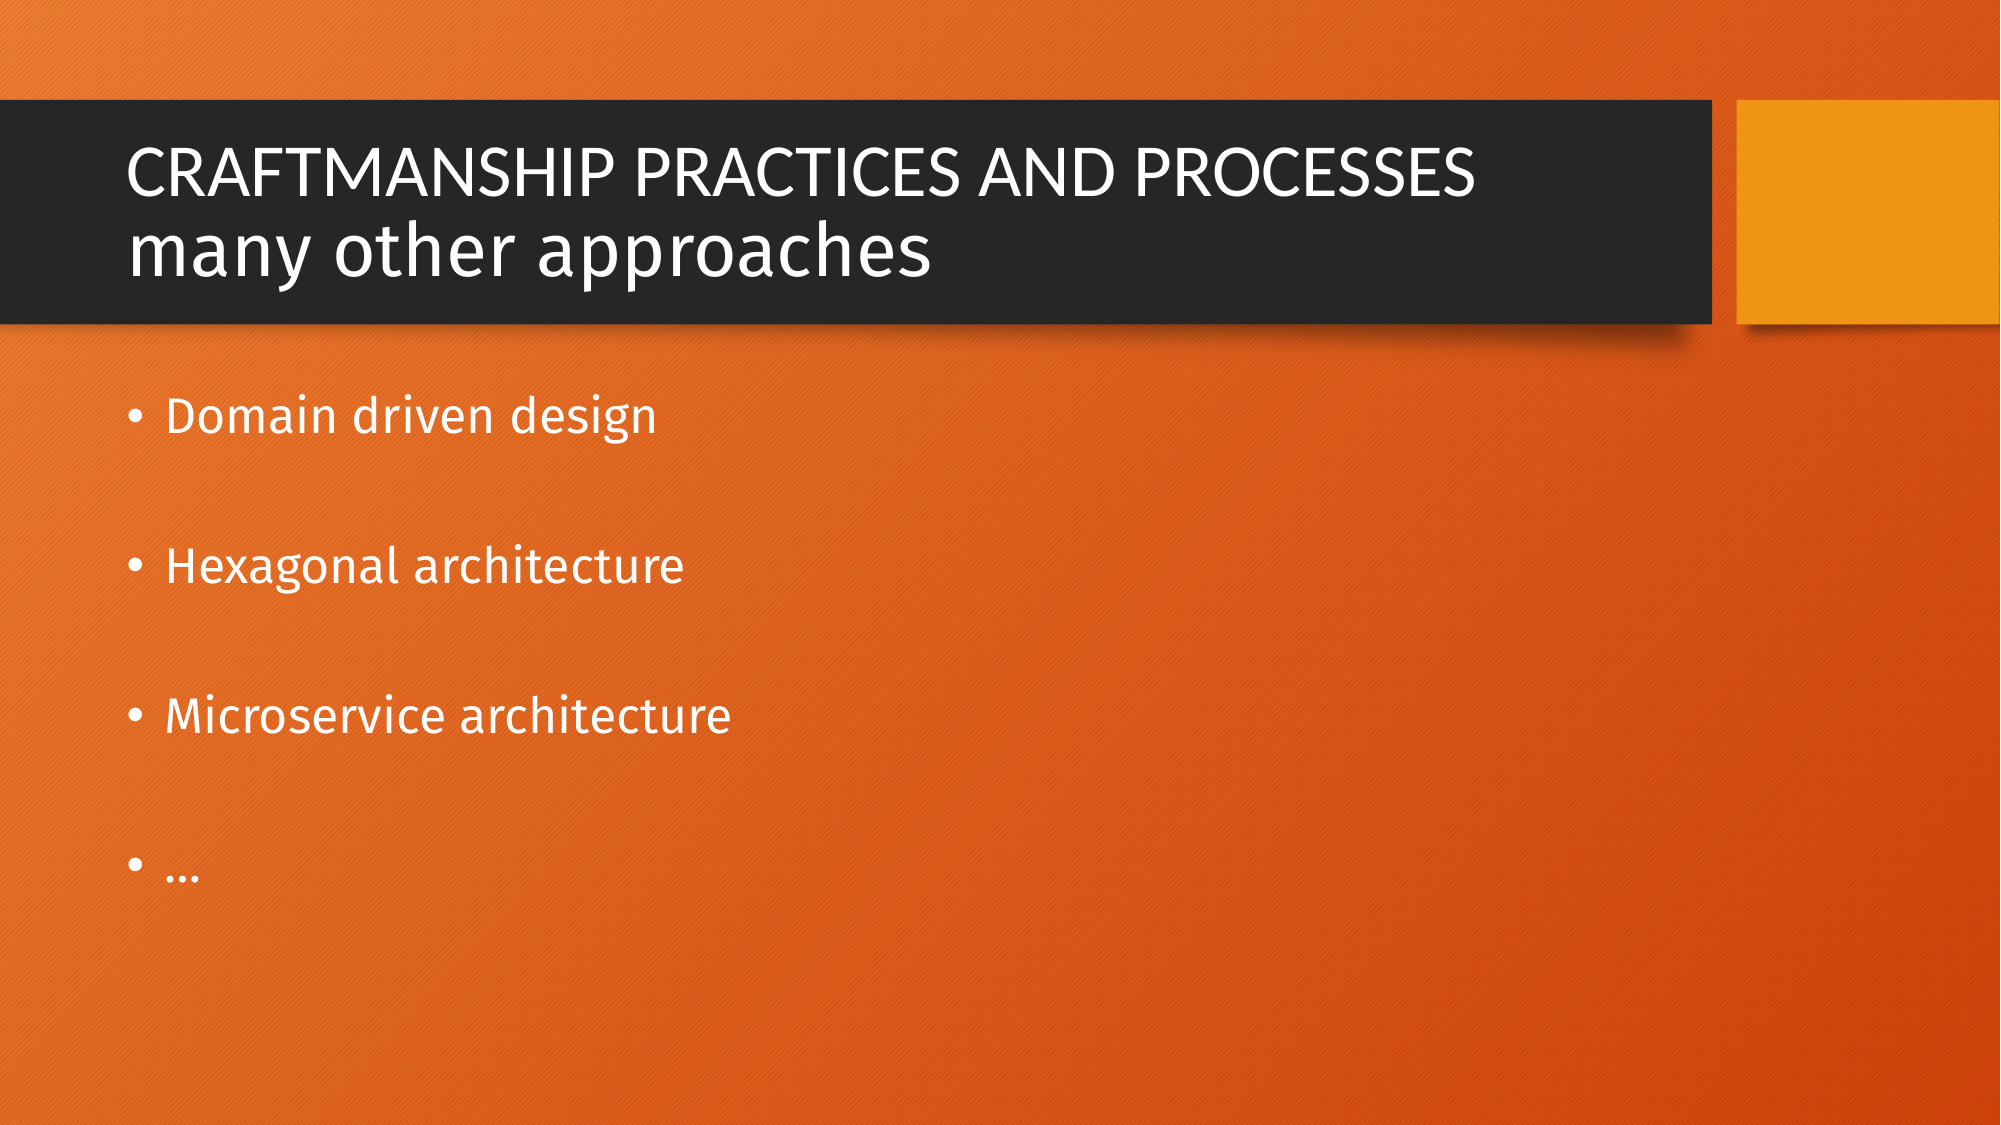

# CRAFTMANSHIP PRACTICES AND PROCESSES many other approaches
Domain driven design

Hexagonal architecture

Microservice architecture

…